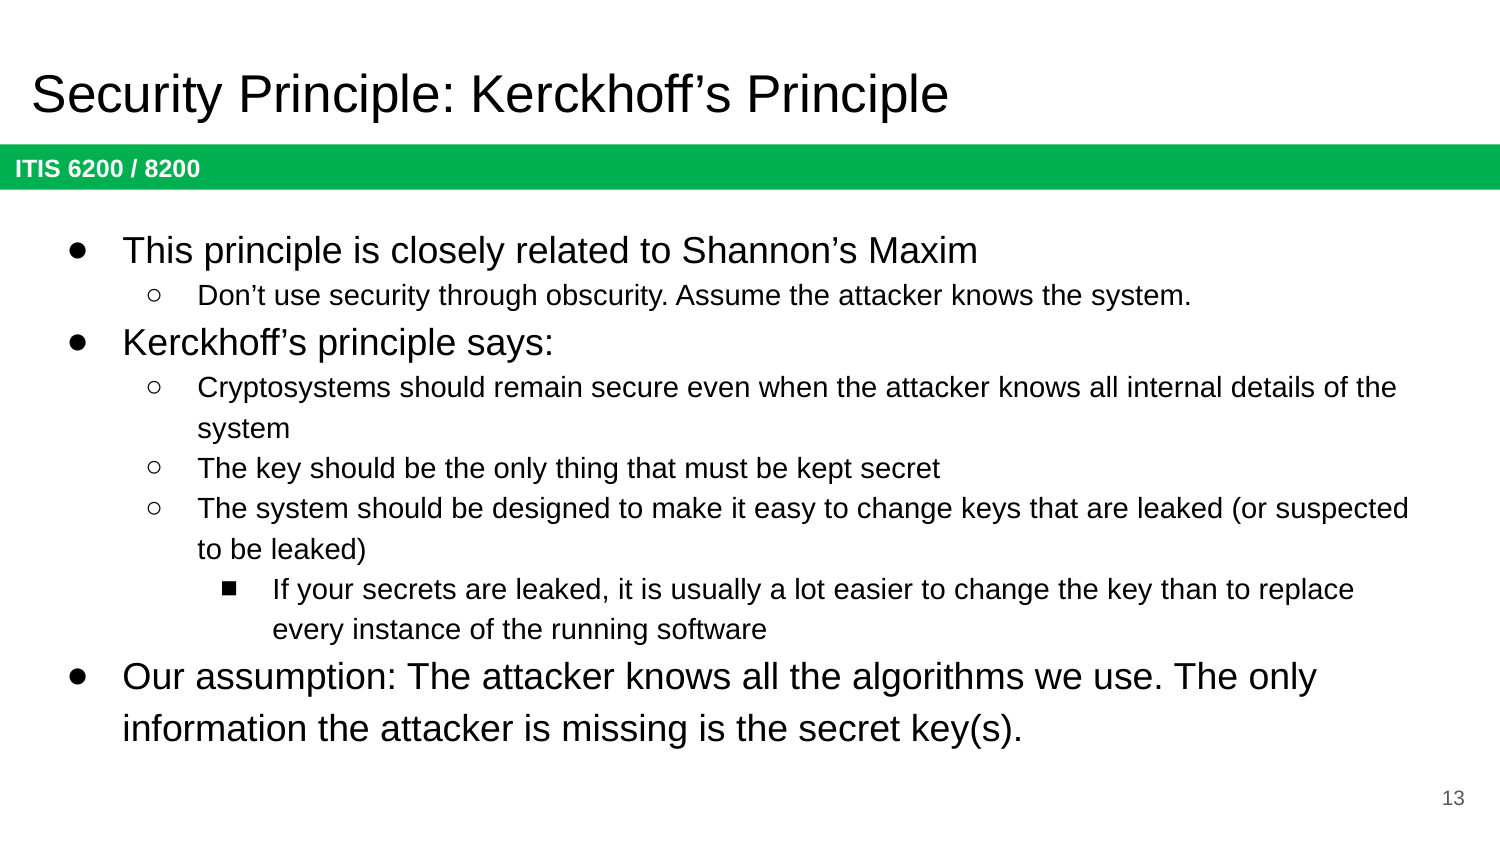

# Security Principle: Kerckhoff’s Principle
This principle is closely related to Shannon’s Maxim
Don’t use security through obscurity. Assume the attacker knows the system.
Kerckhoff’s principle says:
Cryptosystems should remain secure even when the attacker knows all internal details of the system
The key should be the only thing that must be kept secret
The system should be designed to make it easy to change keys that are leaked (or suspected to be leaked)
If your secrets are leaked, it is usually a lot easier to change the key than to replace every instance of the running software
Our assumption: The attacker knows all the algorithms we use. The only information the attacker is missing is the secret key(s).
13